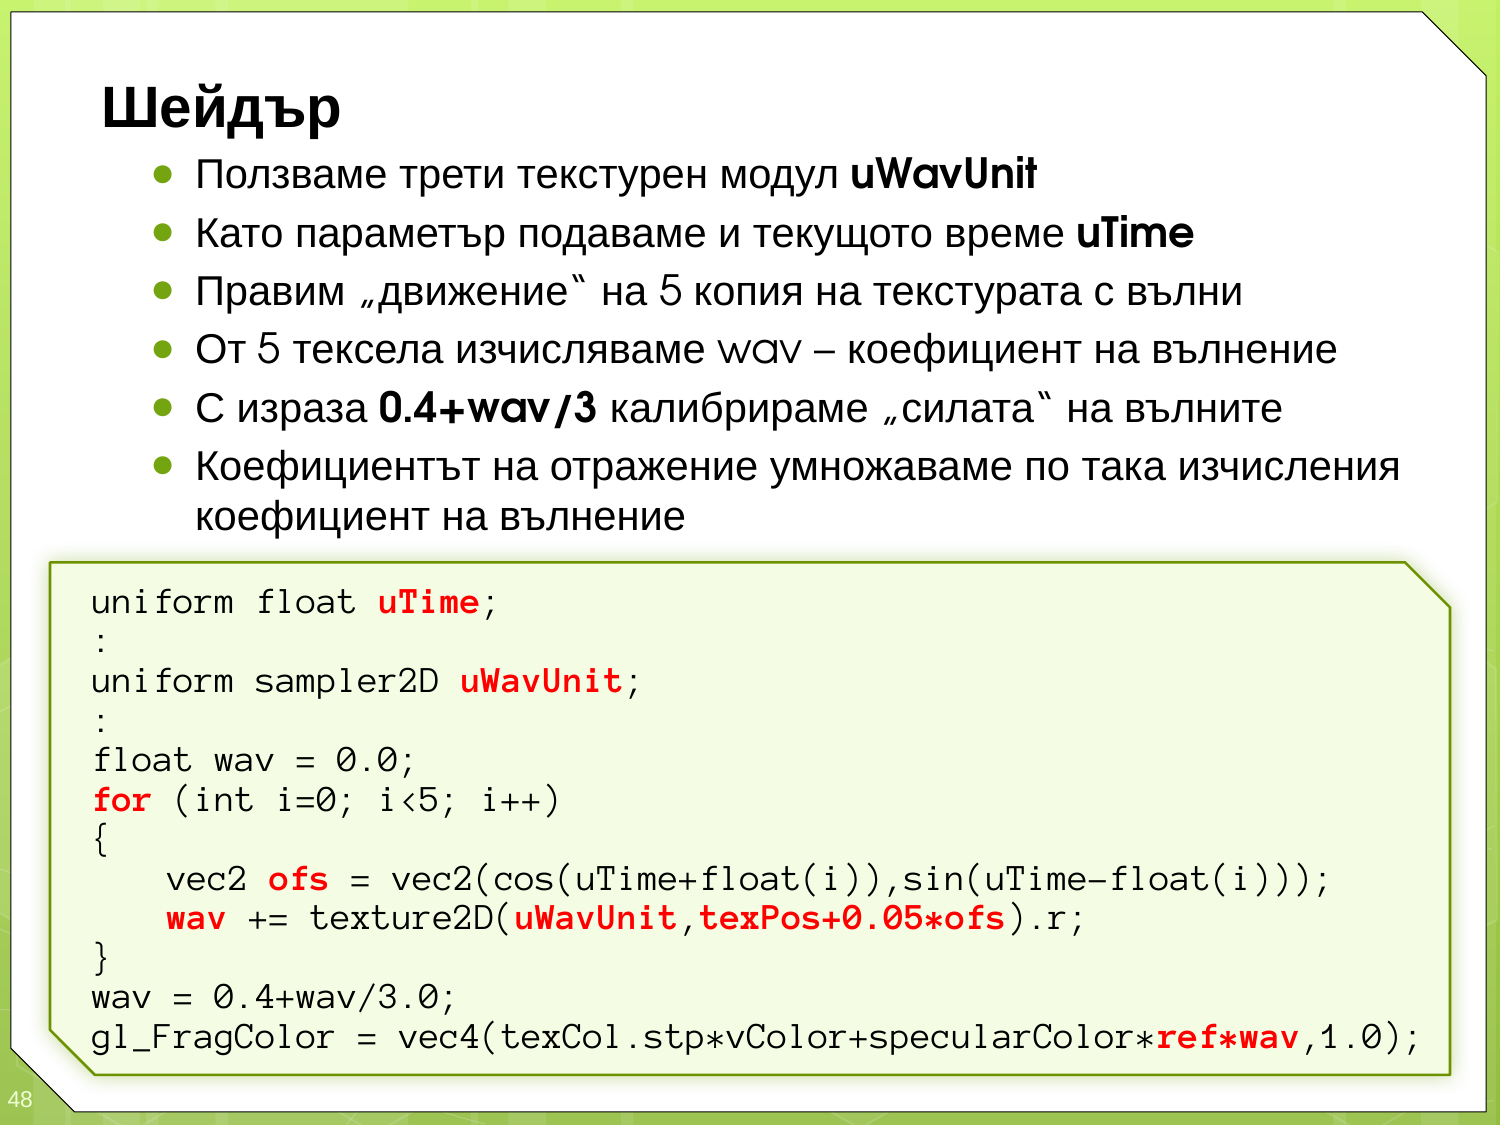

Шейдър
Ползваме трети текстурен модул uWavUnit
Като параметър подаваме и текущото време uTime
Правим „движение“ на 5 копия на текстурата с вълни
От 5 тексела изчисляваме wav – коефициент на вълнение
С израза 0.4+wav/3 калибрираме „силата“ на вълните
Коефициентът на отражение умножаваме по така изчисления коефициент на вълнение
uniform float uTime;
:
uniform sampler2D uWavUnit;
:
float wav = 0.0;
for (int i=0; i<5; i++)
{
	vec2 ofs = vec2(cos(uTime+float(i)),sin(uTime-float(i)));
	wav += texture2D(uWavUnit,texPos+0.05*ofs).r;
}
wav = 0.4+wav/3.0;
gl_FragColor = vec4(texCol.stp*vColor+specularColor*ref*wav,1.0);